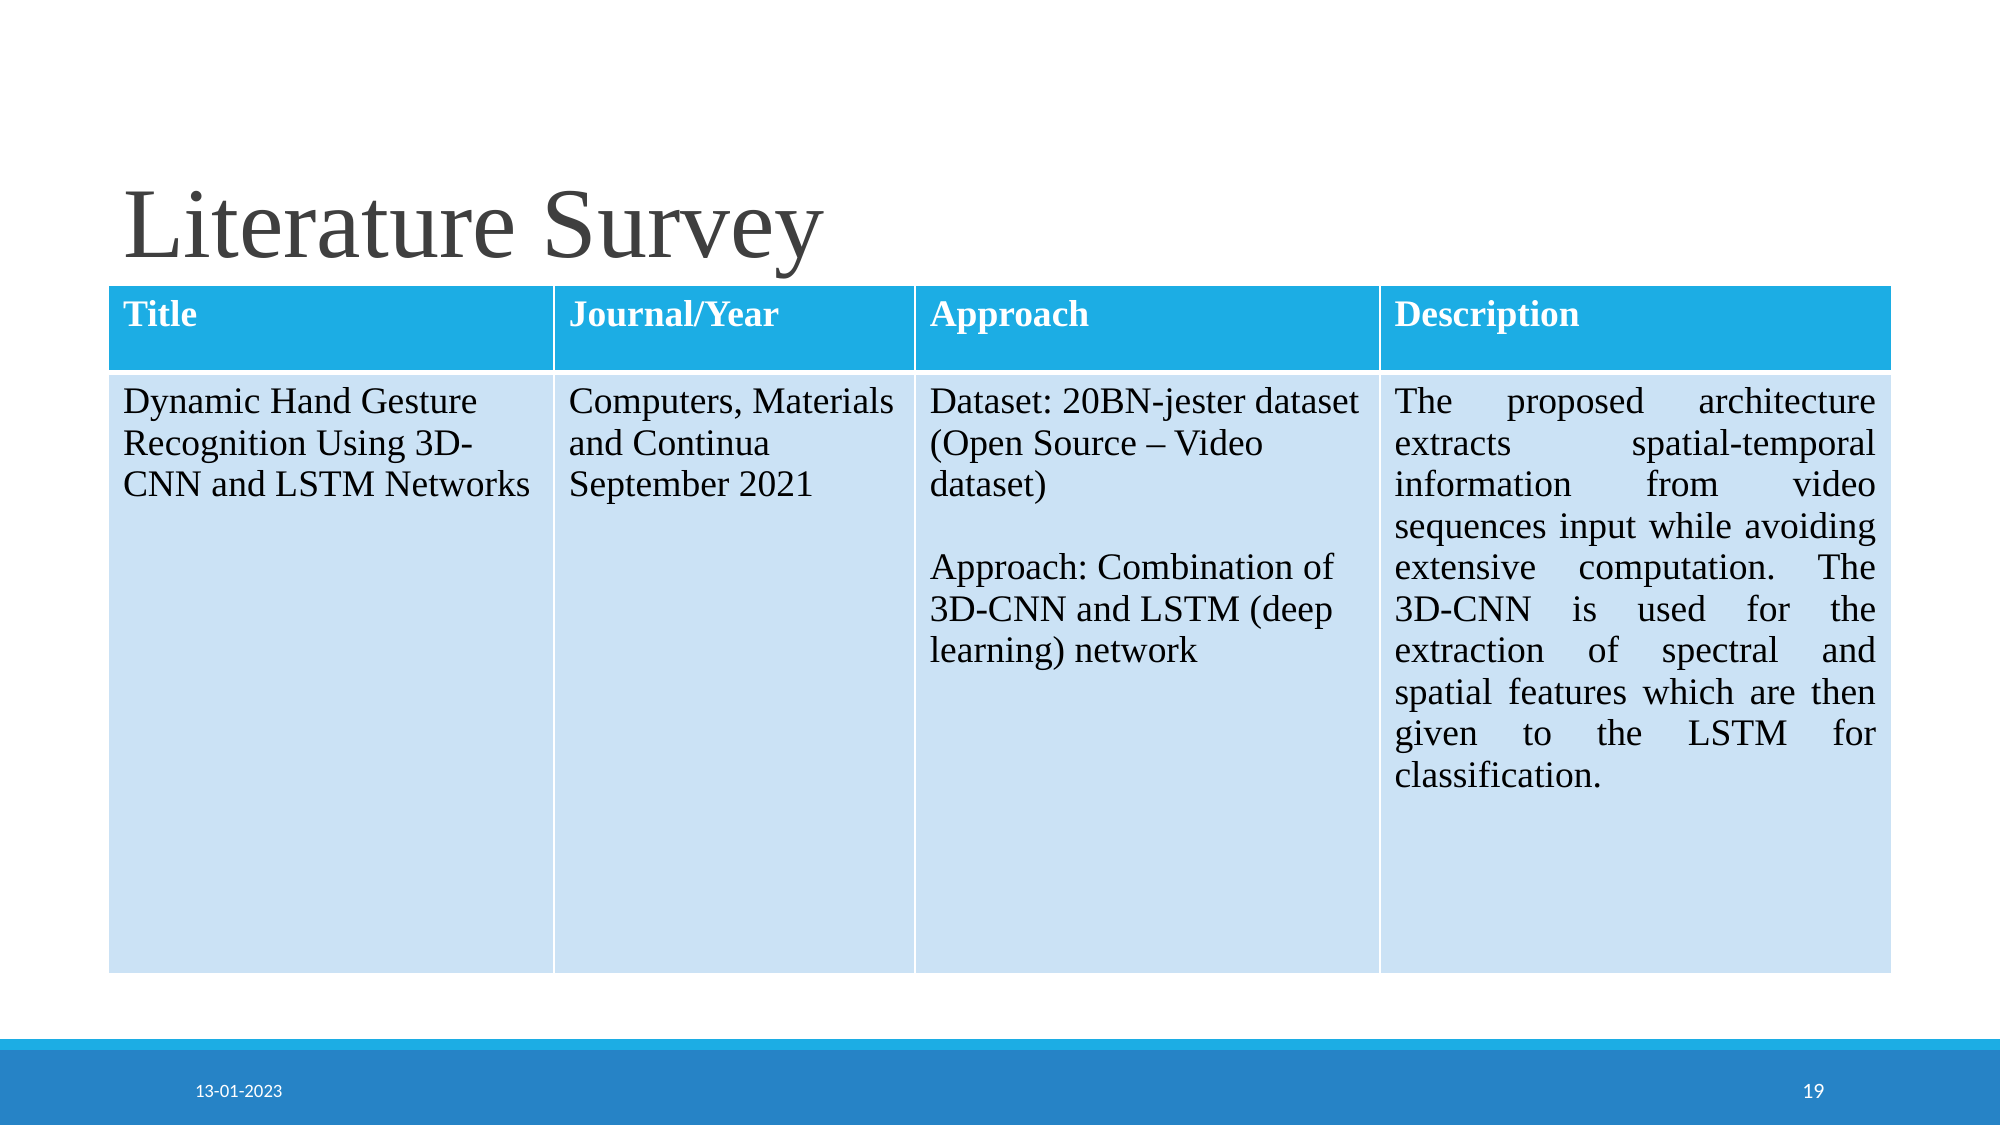

# Literature Survey
| Title | Journal/Year | Approach | Description |
| --- | --- | --- | --- |
| Dynamic Hand Gesture Recognition Using 3D-CNN and LSTM Networks | Computers, Materials and Continua September 2021 | Dataset: 20BN-jester dataset (Open Source – Video dataset) Approach: Combination of 3D-CNN and LSTM (deep learning) network | The proposed architecture extracts spatial-temporal information from video sequences input while avoiding extensive computation. The 3D-CNN is used for the extraction of spectral and spatial features which are then given to the LSTM for classification. |
13-01-2023
19